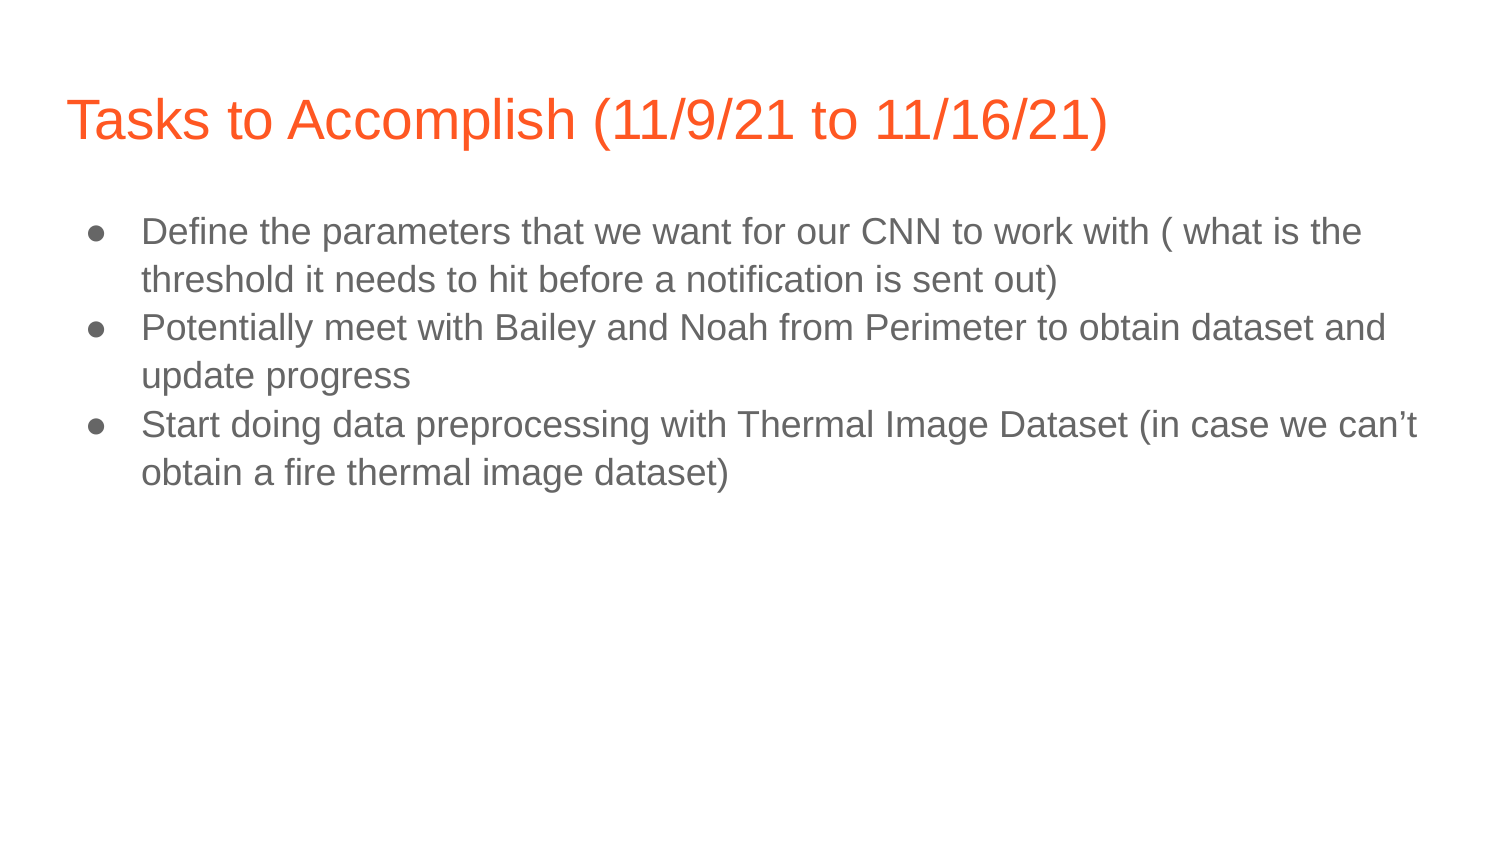

# Tasks to Accomplish (11/9/21 to 11/16/21)
Define the parameters that we want for our CNN to work with ( what is the threshold it needs to hit before a notification is sent out)
Potentially meet with Bailey and Noah from Perimeter to obtain dataset and update progress
Start doing data preprocessing with Thermal Image Dataset (in case we can’t obtain a fire thermal image dataset)